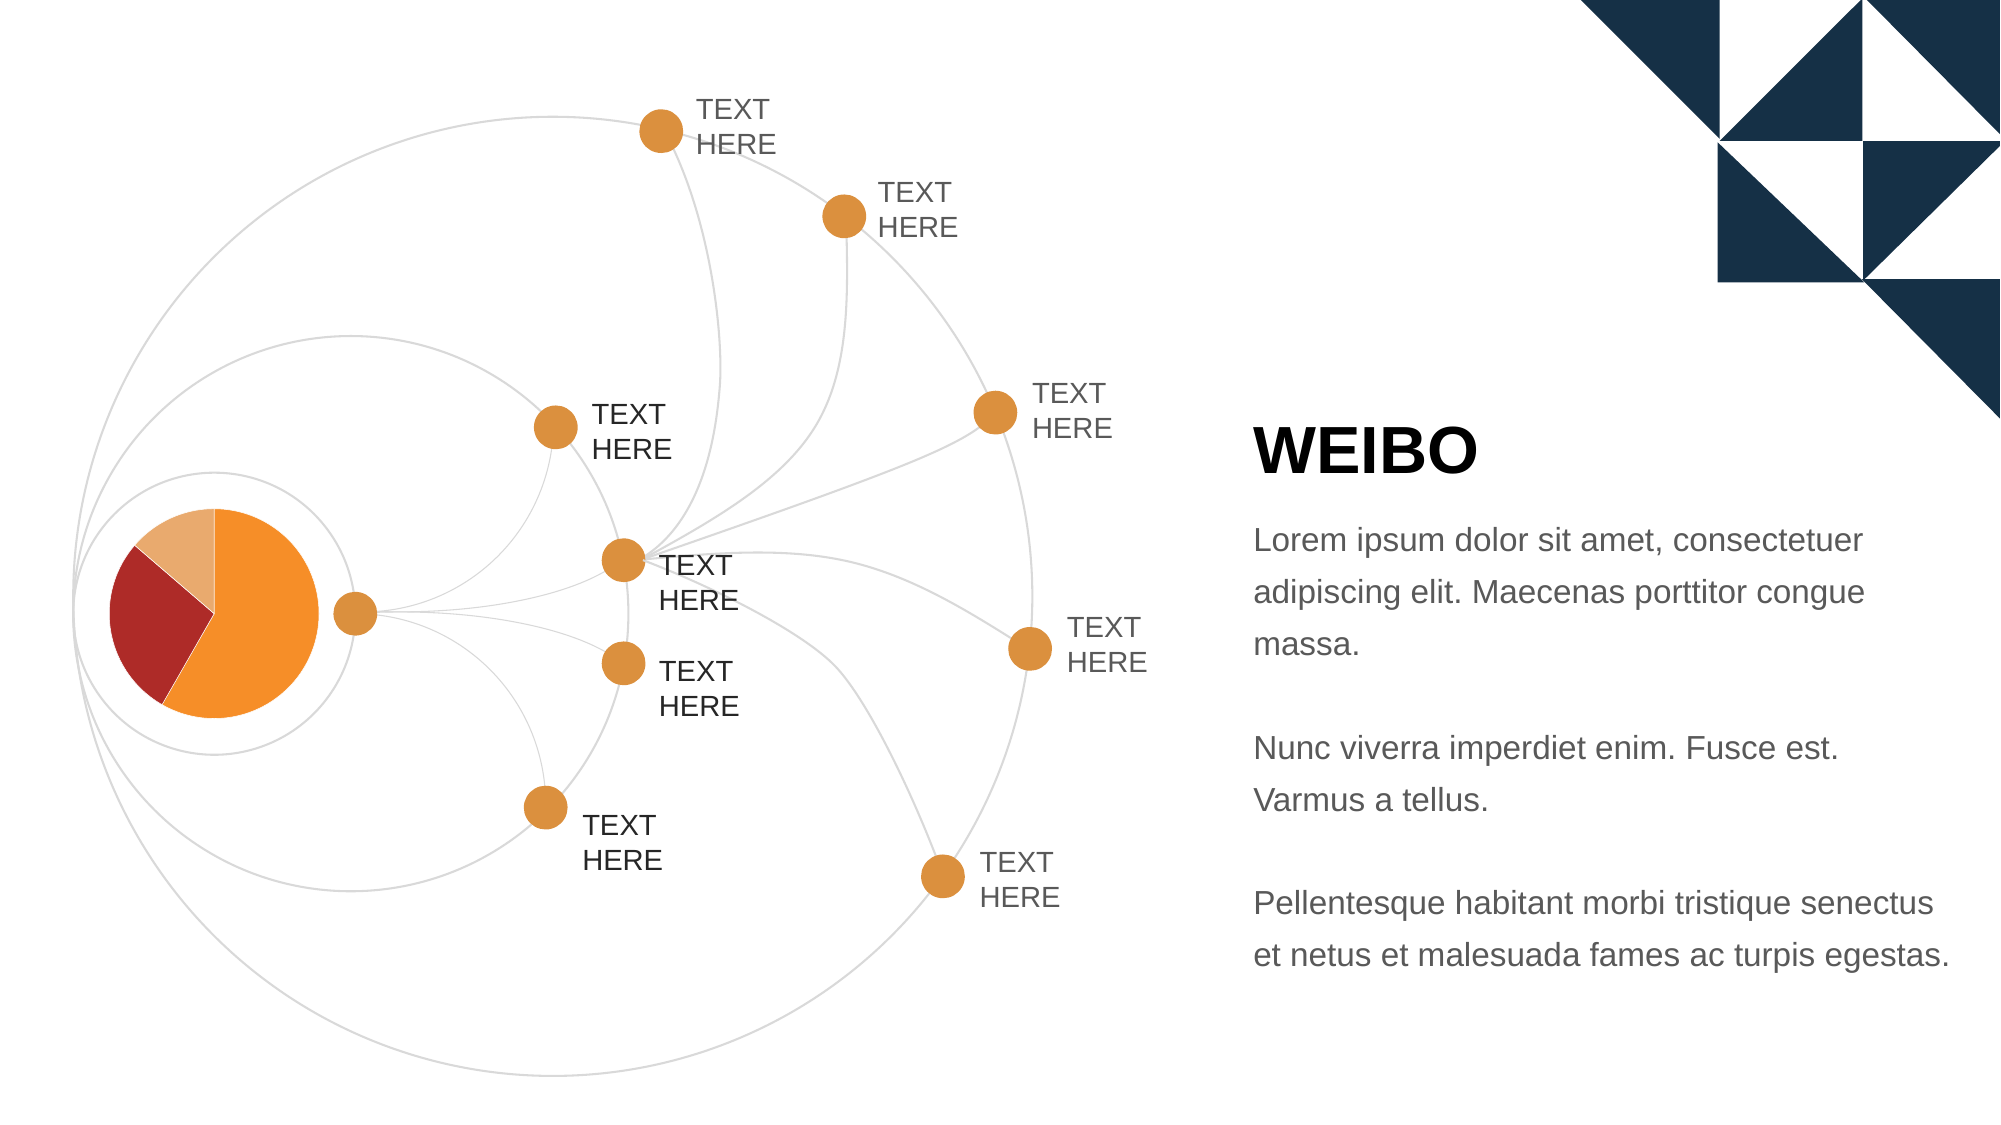

TEXT HERE

TEXT HERE

TEXT HERE
TEXT HERE

WEIBO

Lorem ipsum dolor sit amet, consectetuer adipiscing elit. Maecenas porttitor congue massa.

Nunc viverra imperdiet enim. Fusce est.
Varmus a tellus.

Pellentesque habitant morbi tristique senectus et netus et malesuada fames ac turpis egestas.

TEXT HERE

TEXT HERE

TEXT HERE

TEXT HERE
TEXT HERE